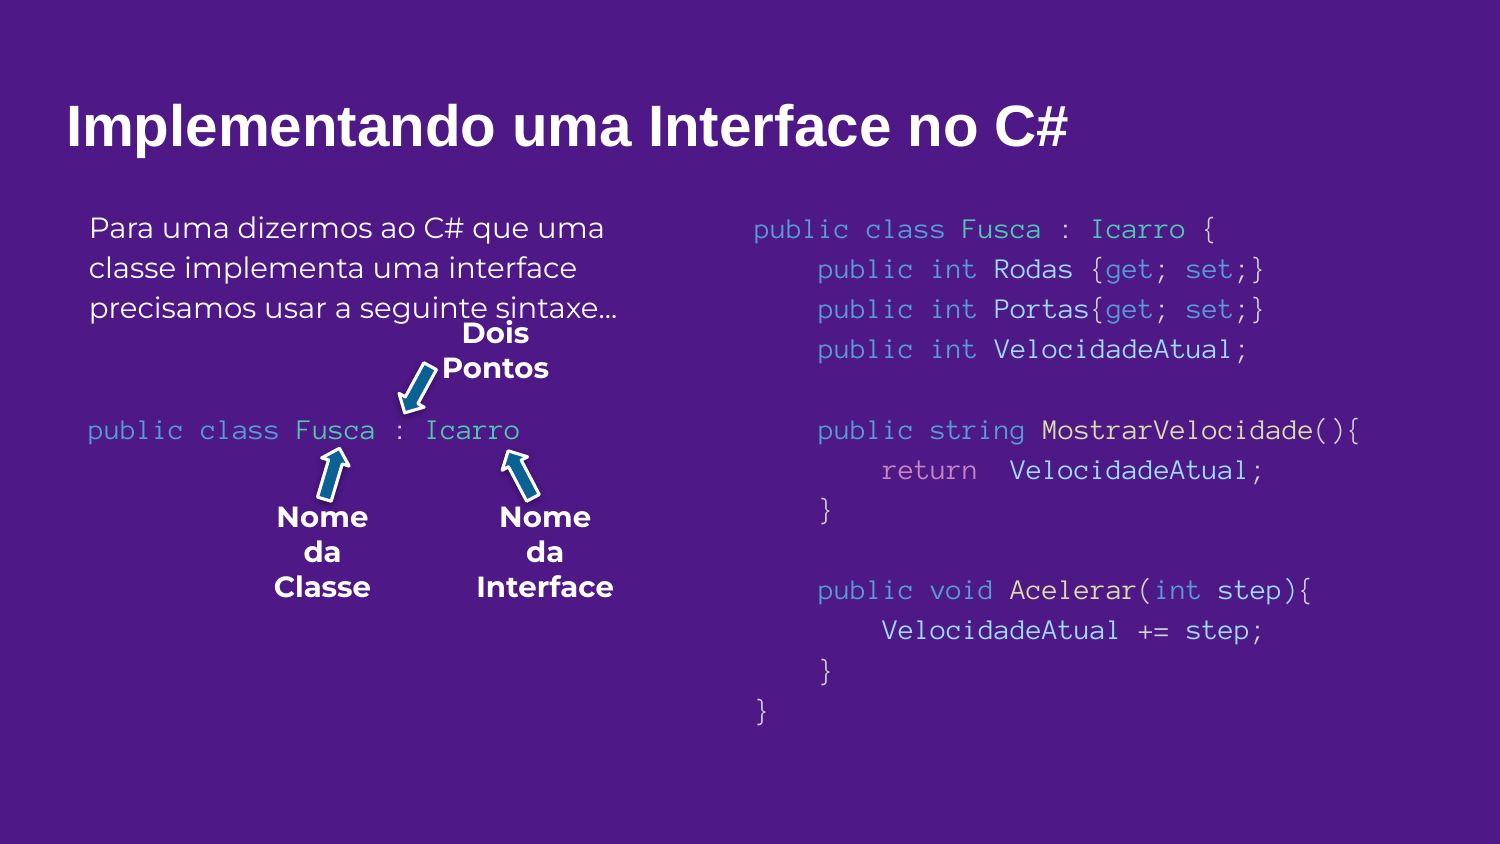

# Implementando uma Interface no C#
Para uma dizermos ao C# que uma classe implementa uma interface precisamos usar a seguinte sintaxe...

public class Fusca : Icarro
public class Fusca : Icarro {
    public int Rodas {get; set;}
    public int Portas{get; set;}
    public int VelocidadeAtual;

    public string MostrarVelocidade(){
        return  VelocidadeAtual;
    }

    public void Acelerar(int step){
        VelocidadeAtual += step;
    }
}
Dois Pontos

Nome
da
Interface
Nome da Classe